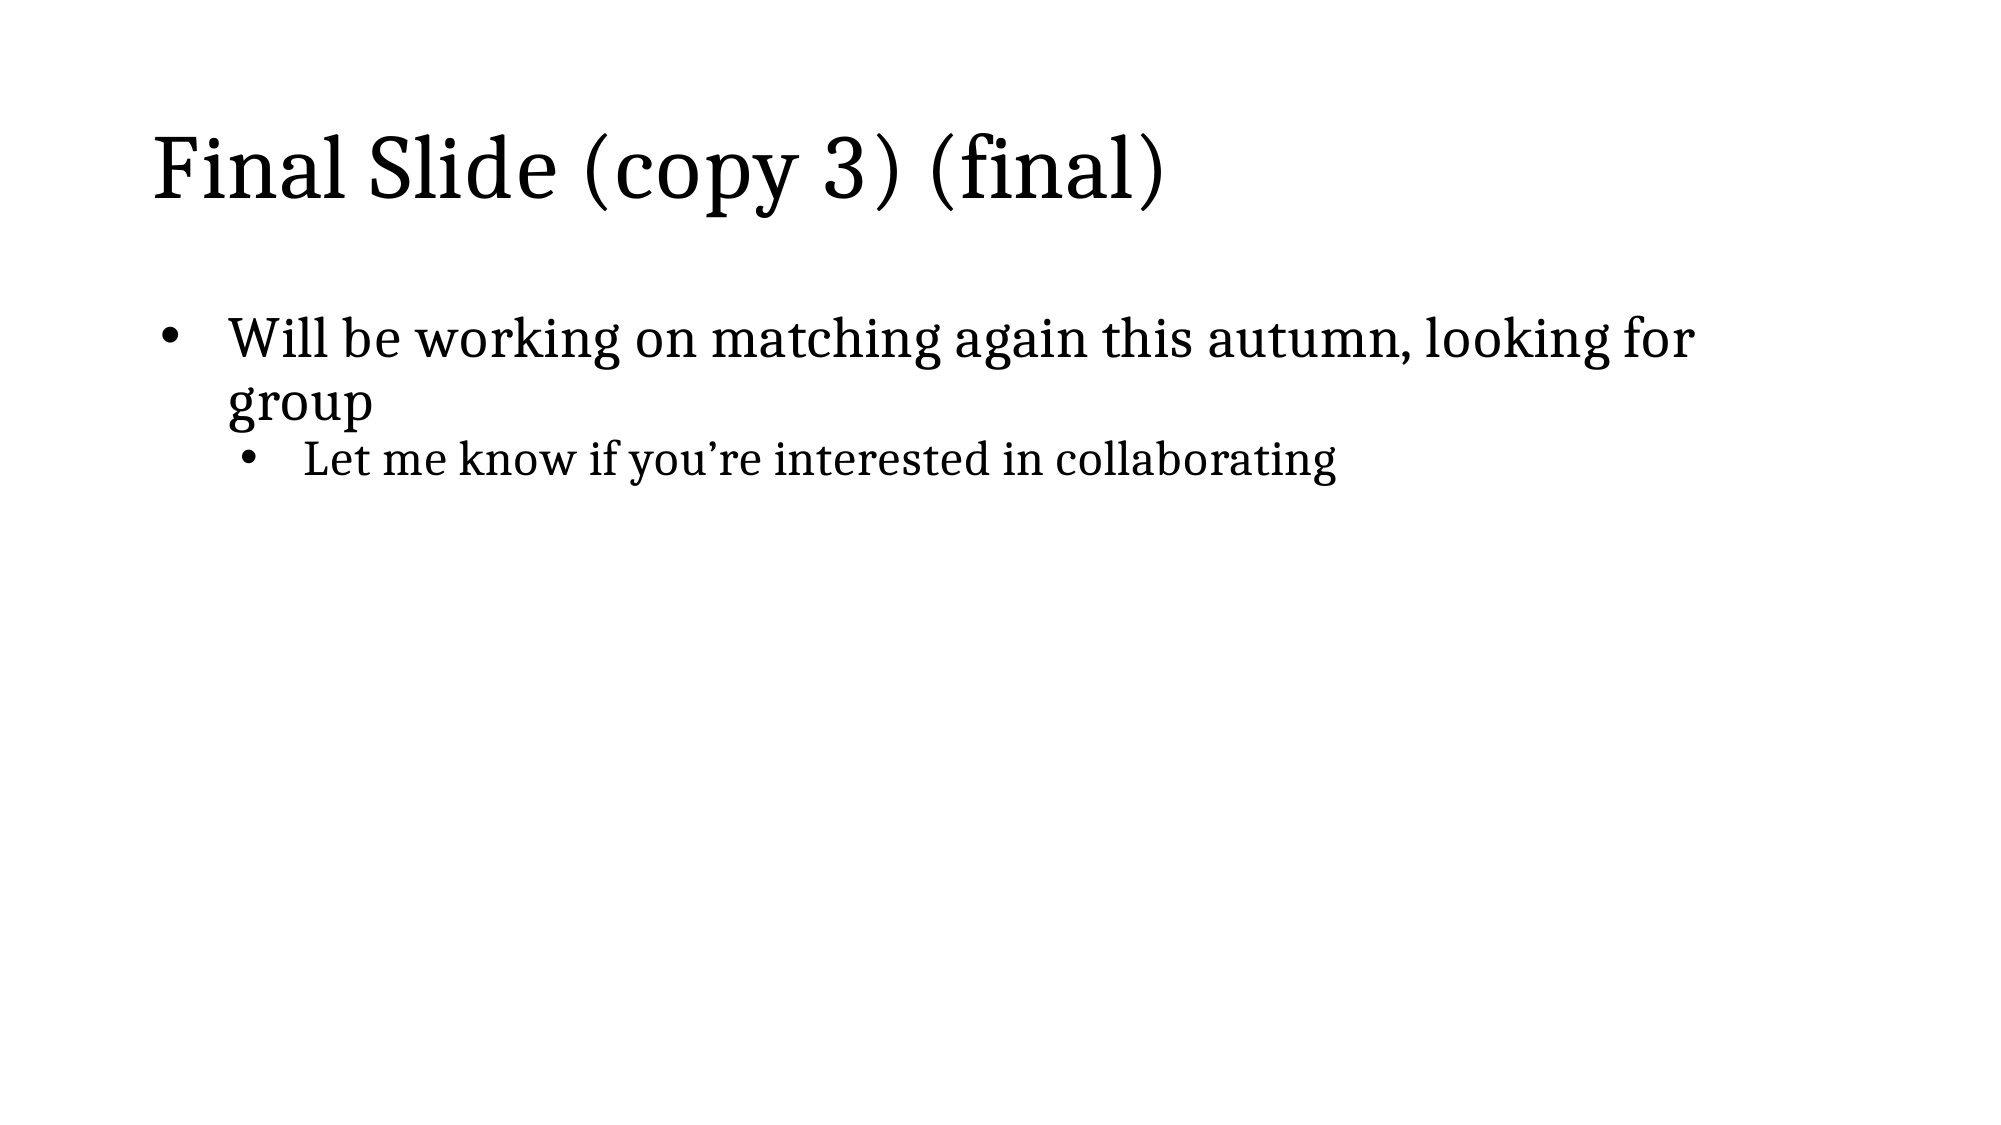

# Final Slide (copy 3) (final)
Will be working on matching again this autumn, looking for group
Let me know if you’re interested in collaborating